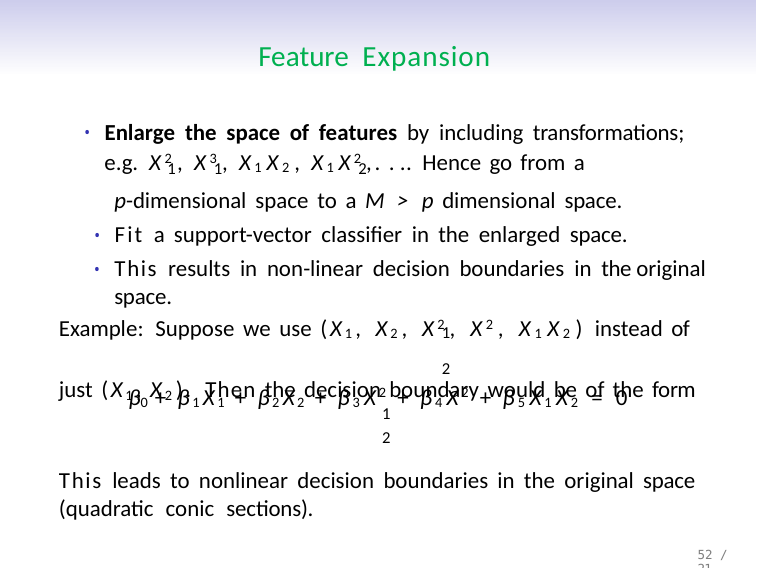

# Feature Expansion
Enlarge the space of features by including transformations;
e.g. X2, X3, X1X2, X1X2,. . .. Hence go from a
1	1	2
p-dimensional space to a M > p dimensional space.
Fit a support-vector classifier in the enlarged space.
This results in non-linear decision boundaries in the original space.
Example: Suppose we use (X1, X2, X2, X2, X1X2) instead of
1	2
just (X1, X2). Then the decision boundary would be of the form
β0 + β1X1 + β2X2 + β3X2 + β4X2 + β5X1X2 = 0
1	2
This leads to nonlinear decision boundaries in the original space (quadratic conic sections).
52 / 21